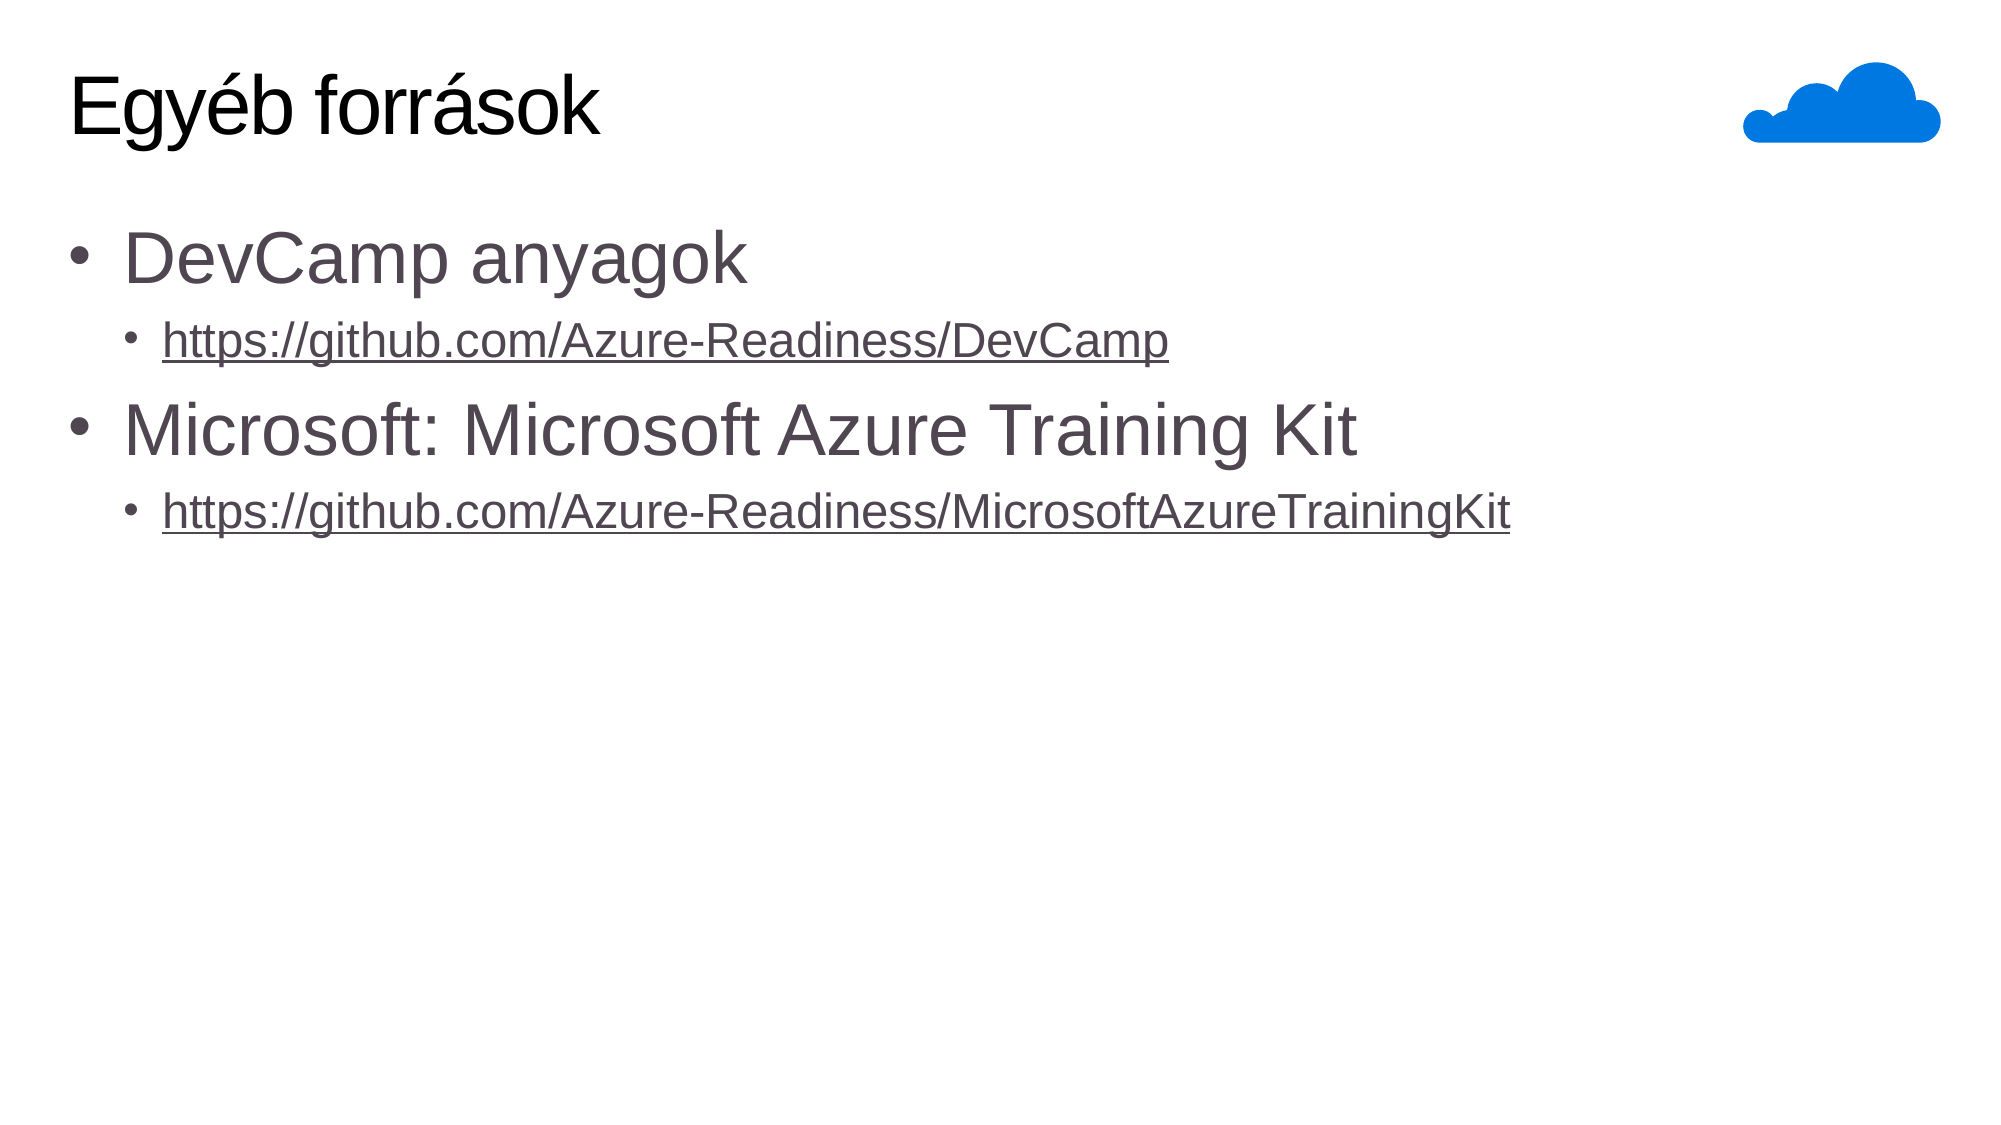

# Egyéb források
DevCamp anyagok
https://github.com/Azure-Readiness/DevCamp
Microsoft: Microsoft Azure Training Kit
https://github.com/Azure-Readiness/MicrosoftAzureTrainingKit